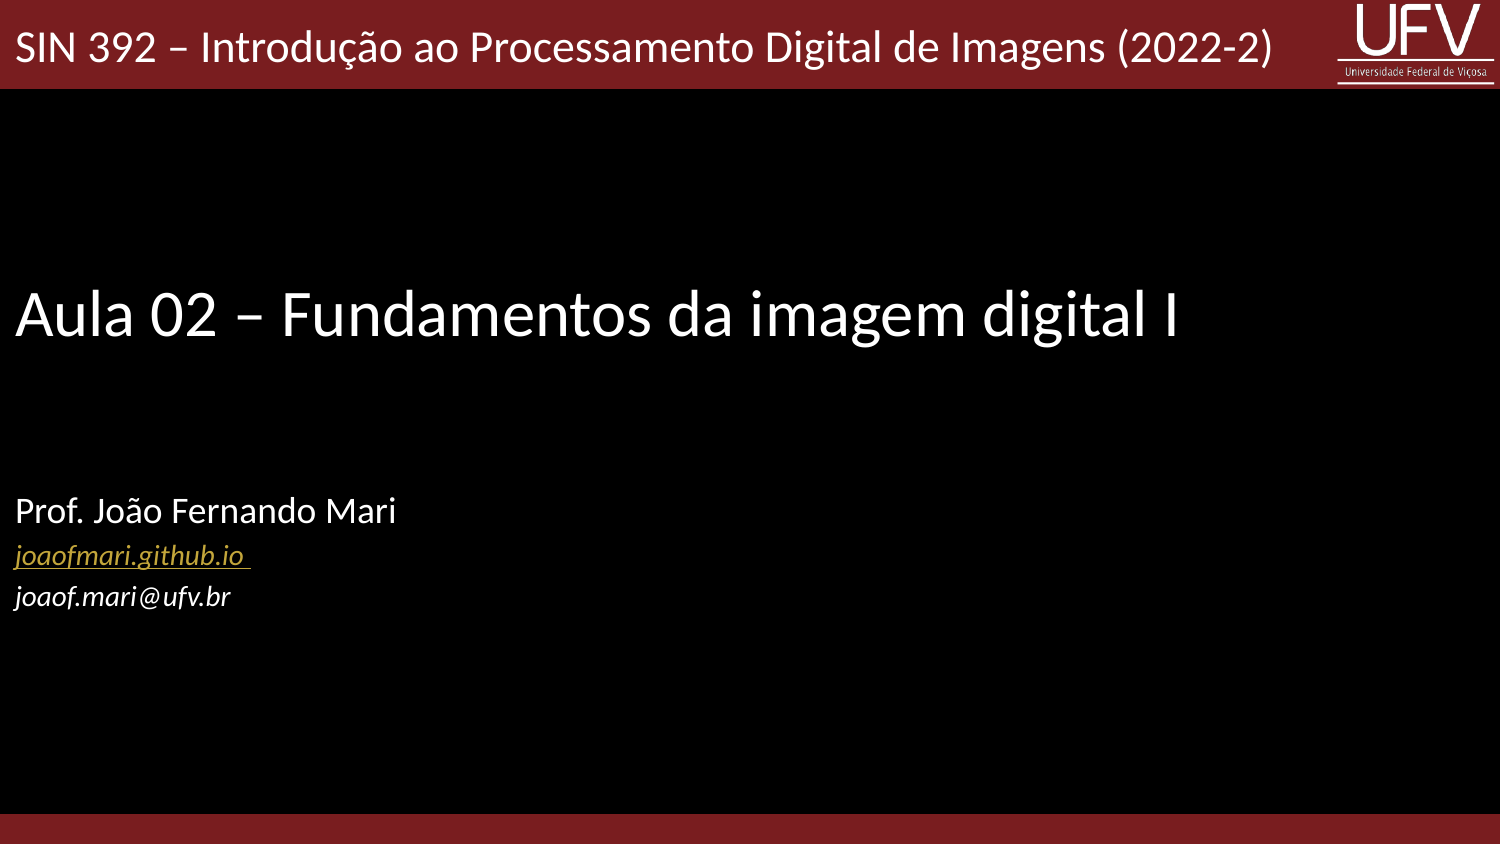

SIN 392 – Introdução ao Processamento Digital de Imagens (2022-2)
# Aula 02 – Fundamentos da imagem digital I
Prof. João Fernando Mari
joaofmari.github.io
joaof.mari@ufv.br